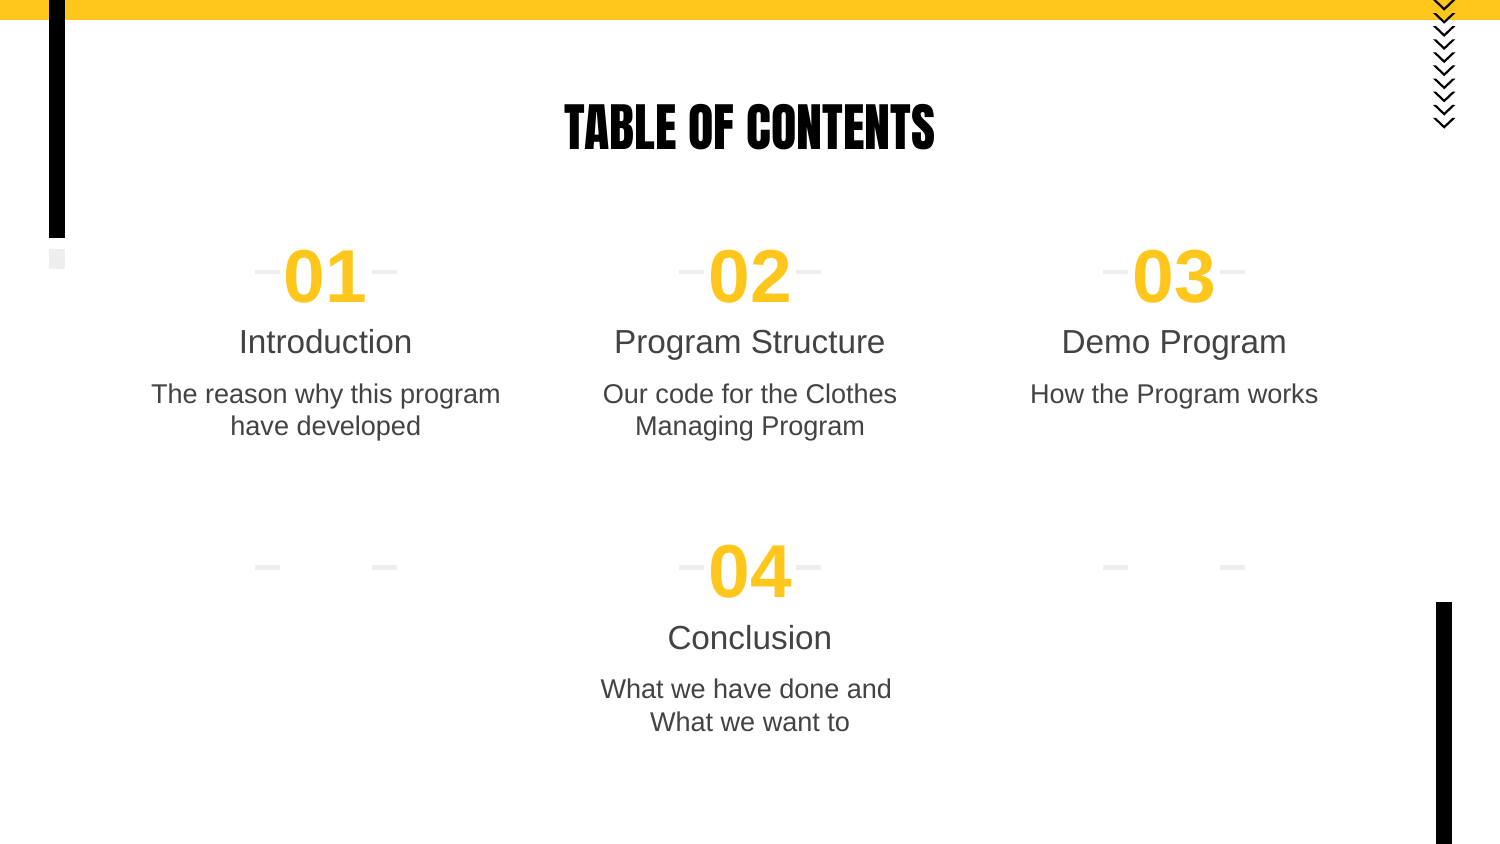

# TABLE OF CONTENTS
01
02
03
Introduction
Program Structure
Demo Program
The reason why this program have developed
Our code for the Clothes Managing Program
How the Program works
04
Conclusion
What we have done and
What we want to